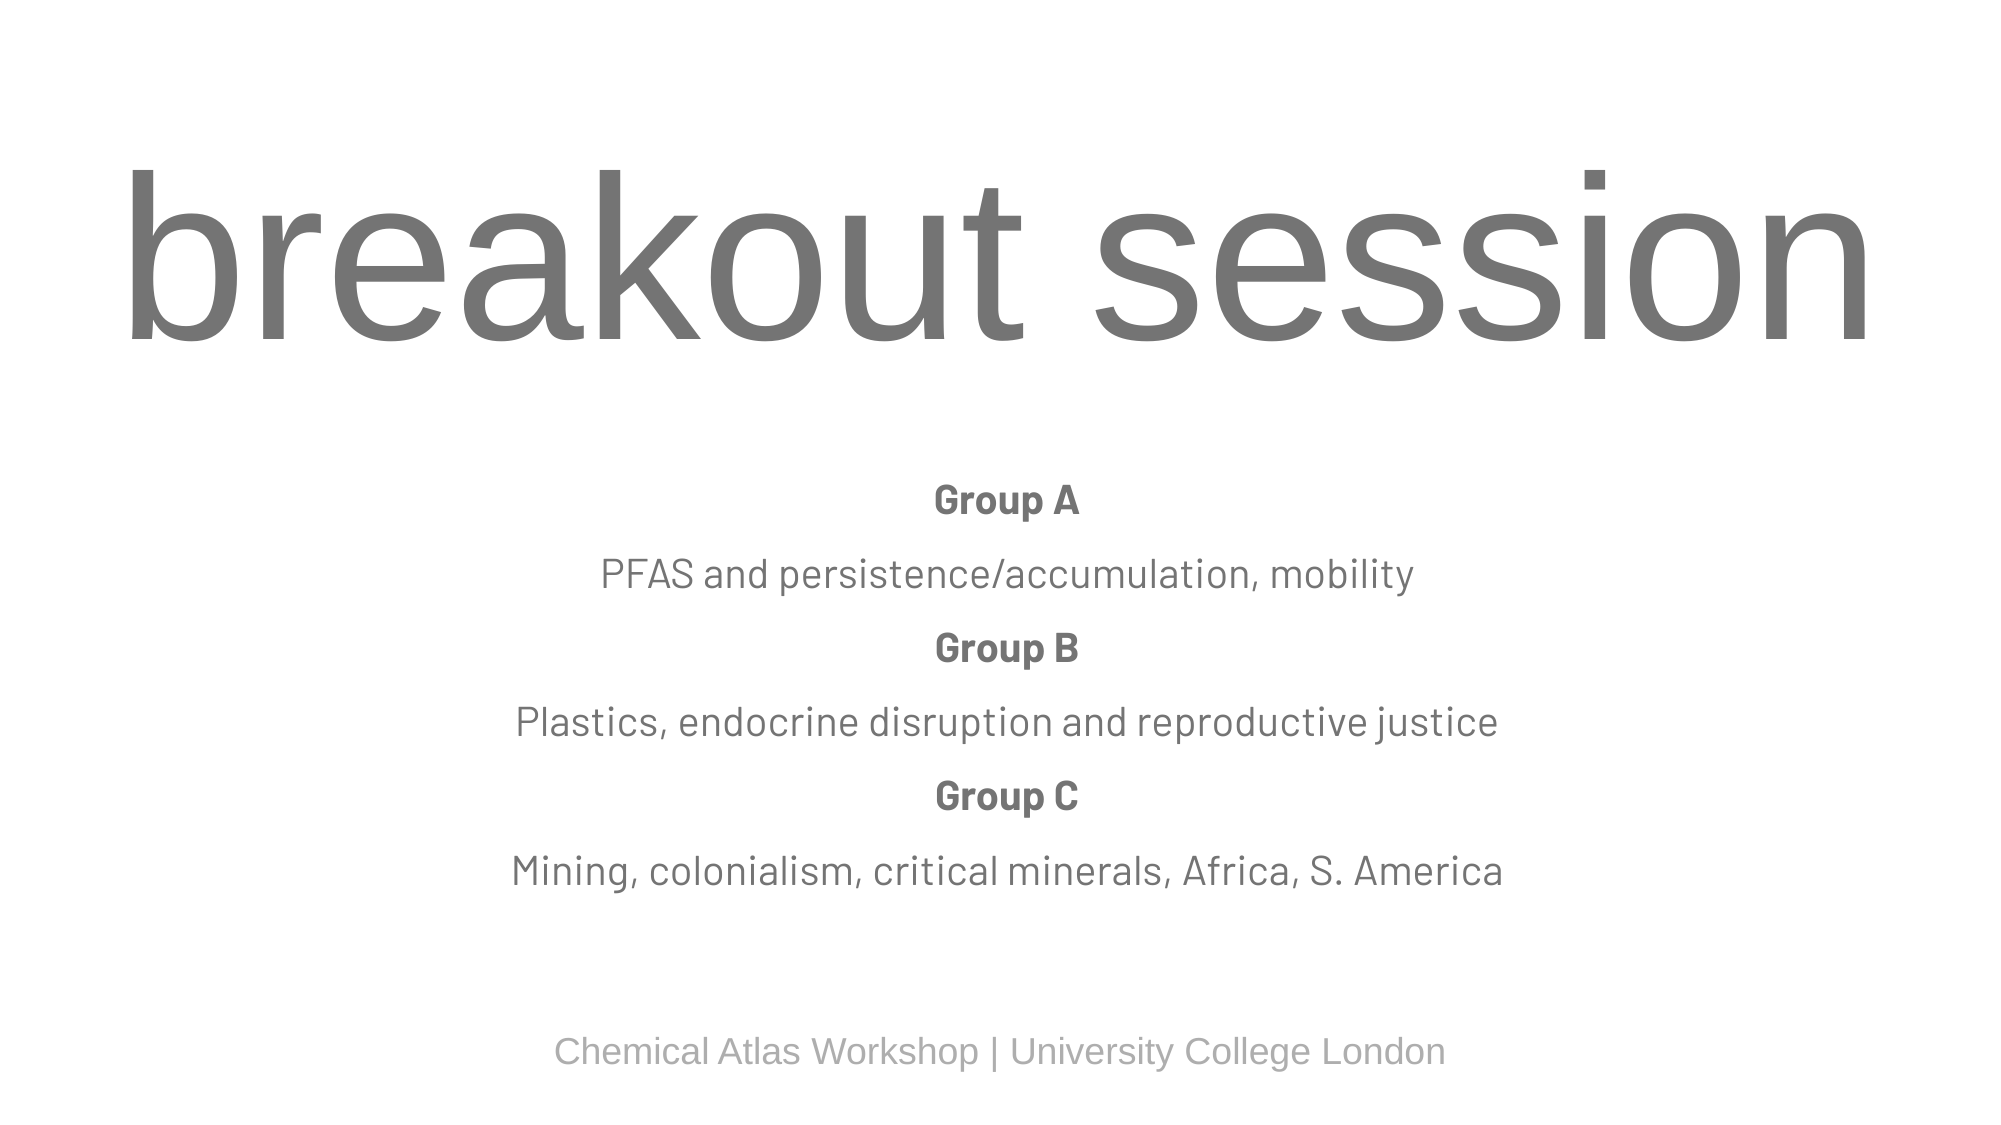

# breakout session
Group A
PFAS and persistence/accumulation, mobility
Group B
Plastics, endocrine disruption and reproductive justice
Group C
Mining, colonialism, critical minerals, Africa, S. America
Chemical Atlas Workshop | University College London